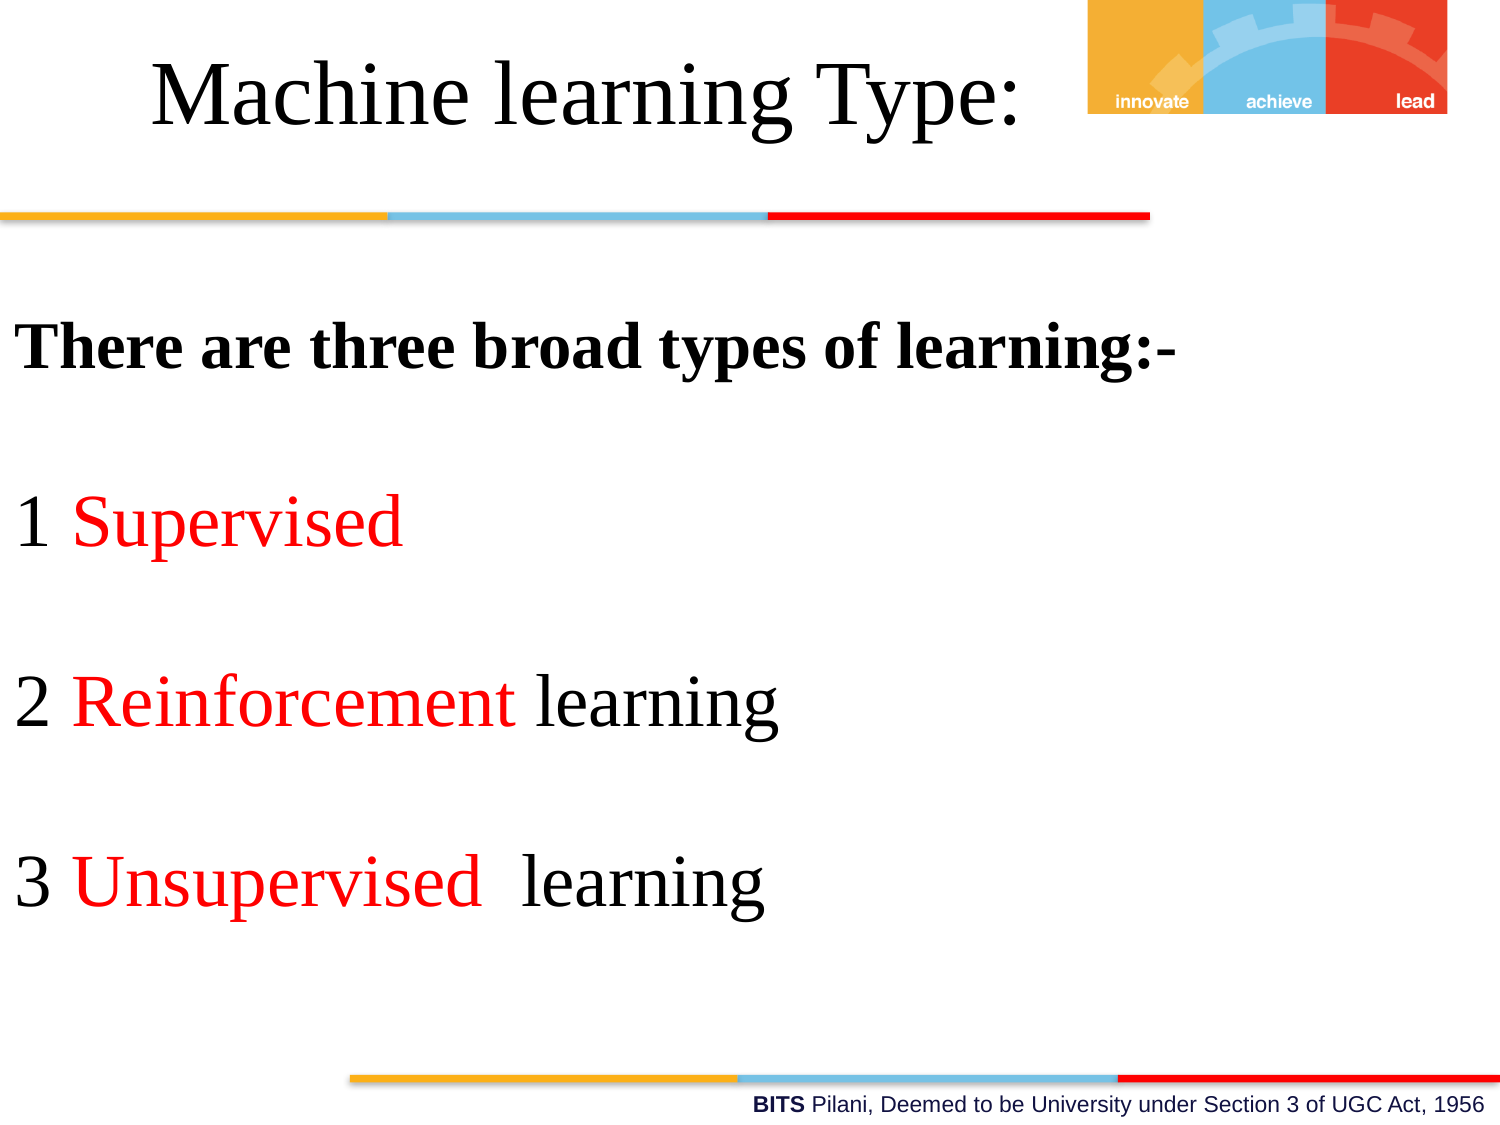

# Machine learning Type:

There are three broad types of learning:-

1 Supervised

2 Reinforcement learning

3 Unsupervised  learning